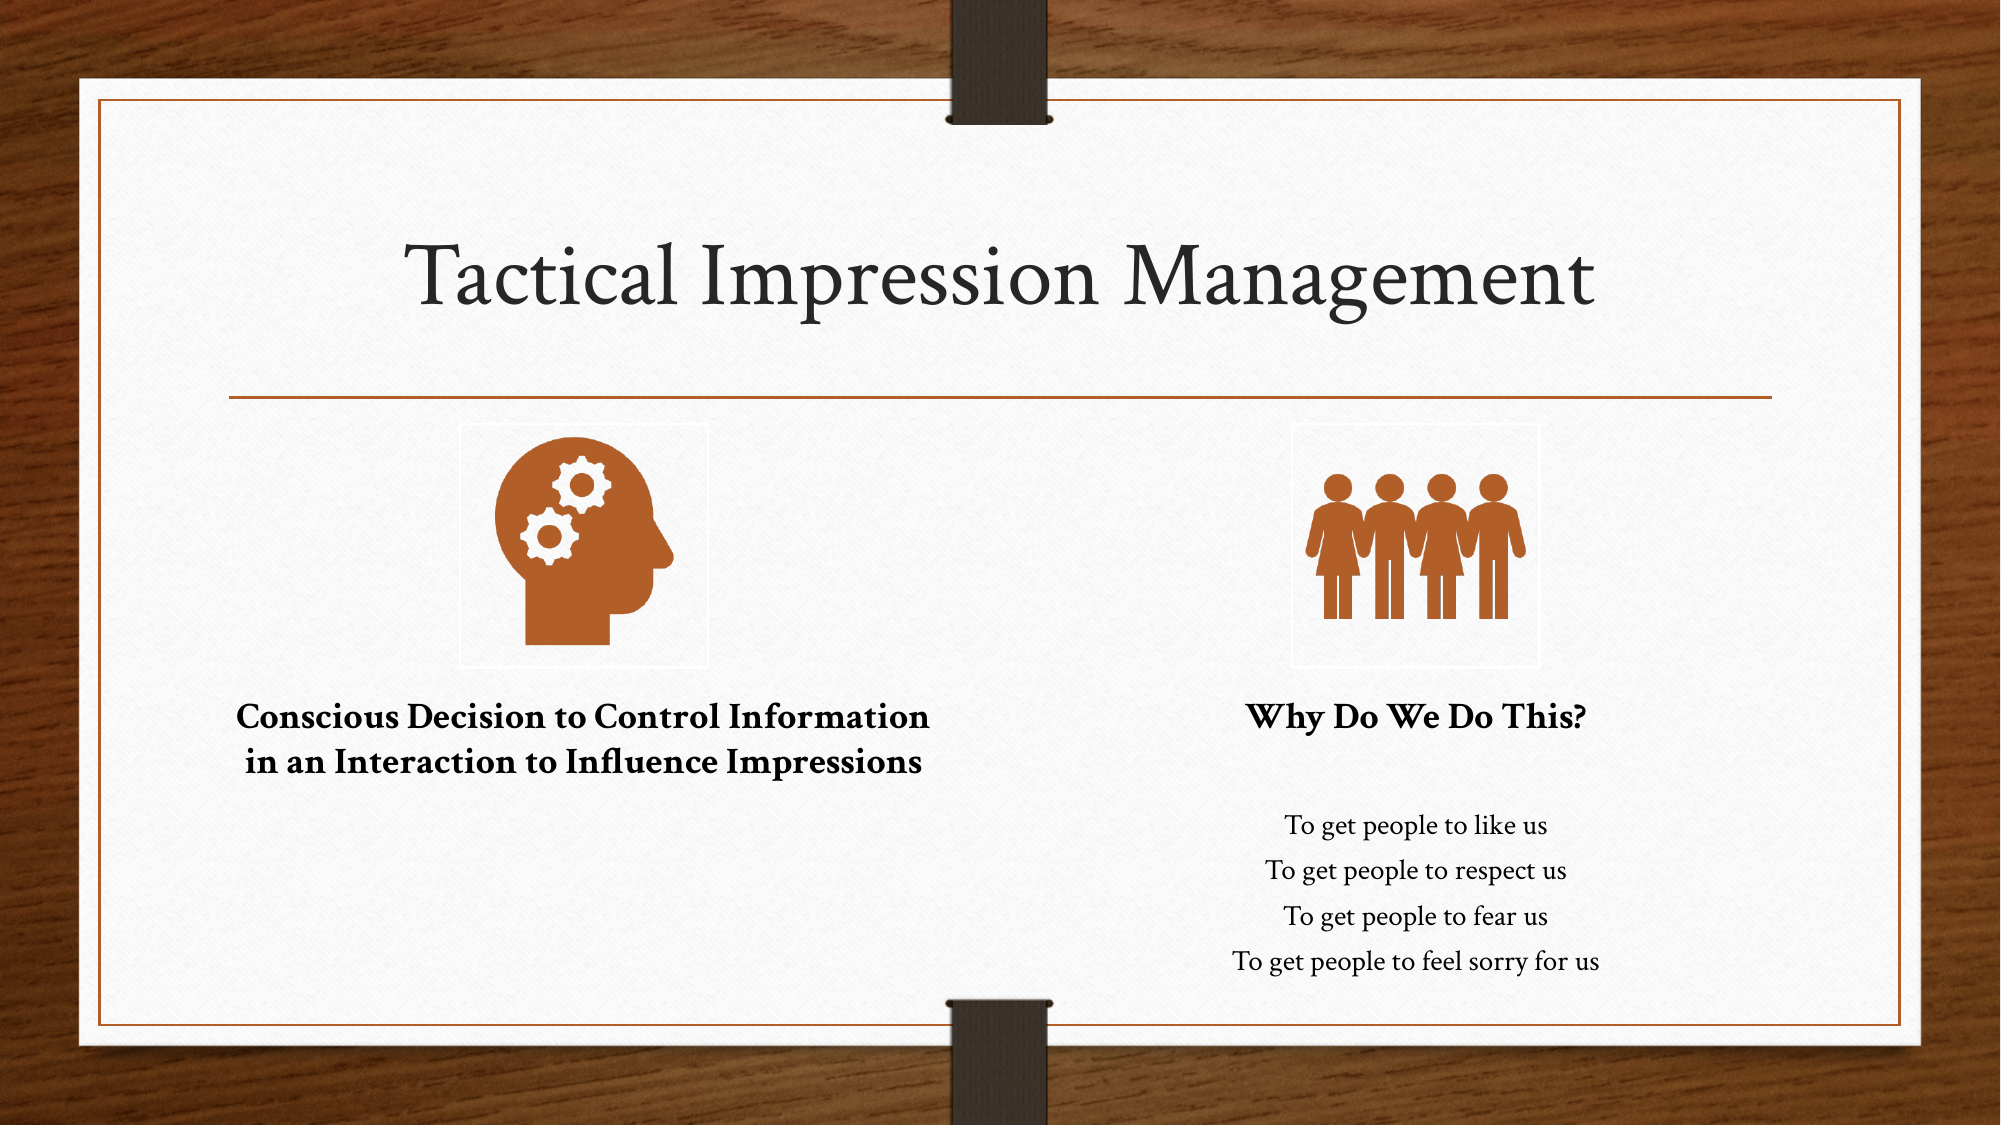

# Tactical Impression Management
Conscious Decision to Control Information in an Interaction to Influence Impressions
Why Do We Do This?
To get people to like us
To get people to respect us
To get people to fear us
To get people to feel sorry for us